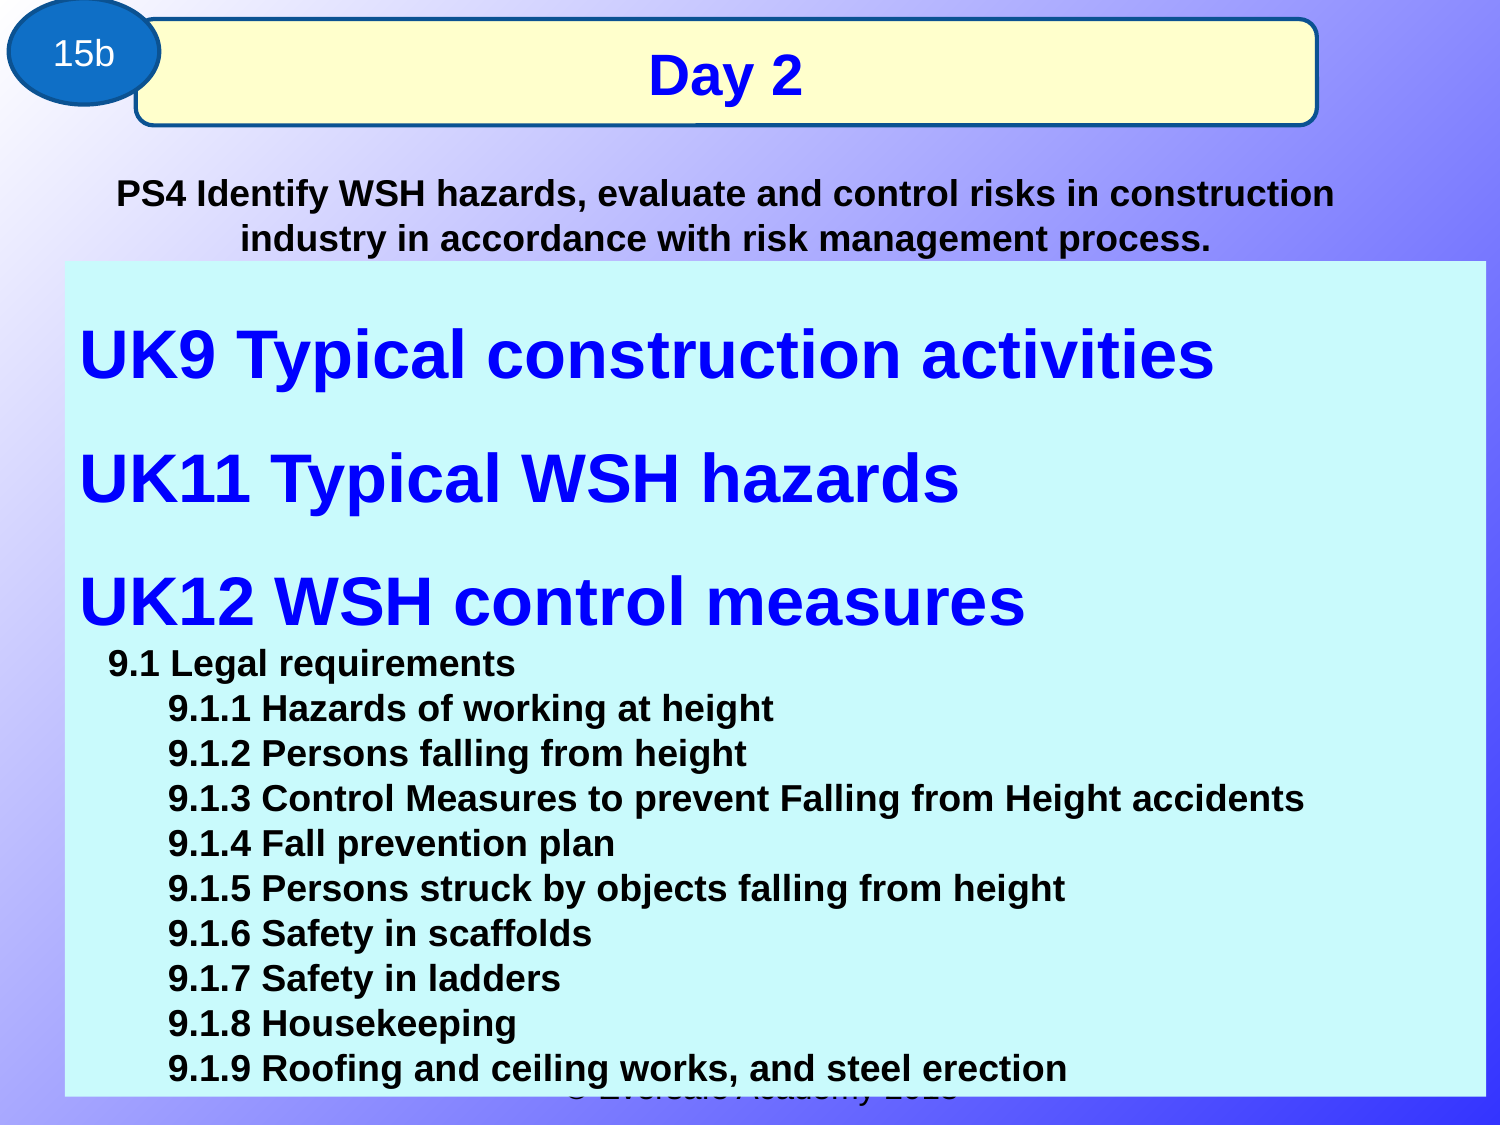

15b
Day 2
PS4 Identify WSH hazards, evaluate and control risks in construction industry in accordance with risk management process.
UK9 Typical construction activities
UK11 Typical WSH hazards
UK12 WSH control measures
9.1 Legal requirements
9.1.1 Hazards of working at height
9.1.2 Persons falling from height
9.1.3 Control Measures to prevent Falling from Height accidents
9.1.4 Fall prevention plan
9.1.5 Persons struck by objects falling from height
9.1.6 Safety in scaffolds
9.1.7 Safety in ladders
9.1.8 Housekeeping
9.1.9 Roofing and ceiling works, and steel erection
26